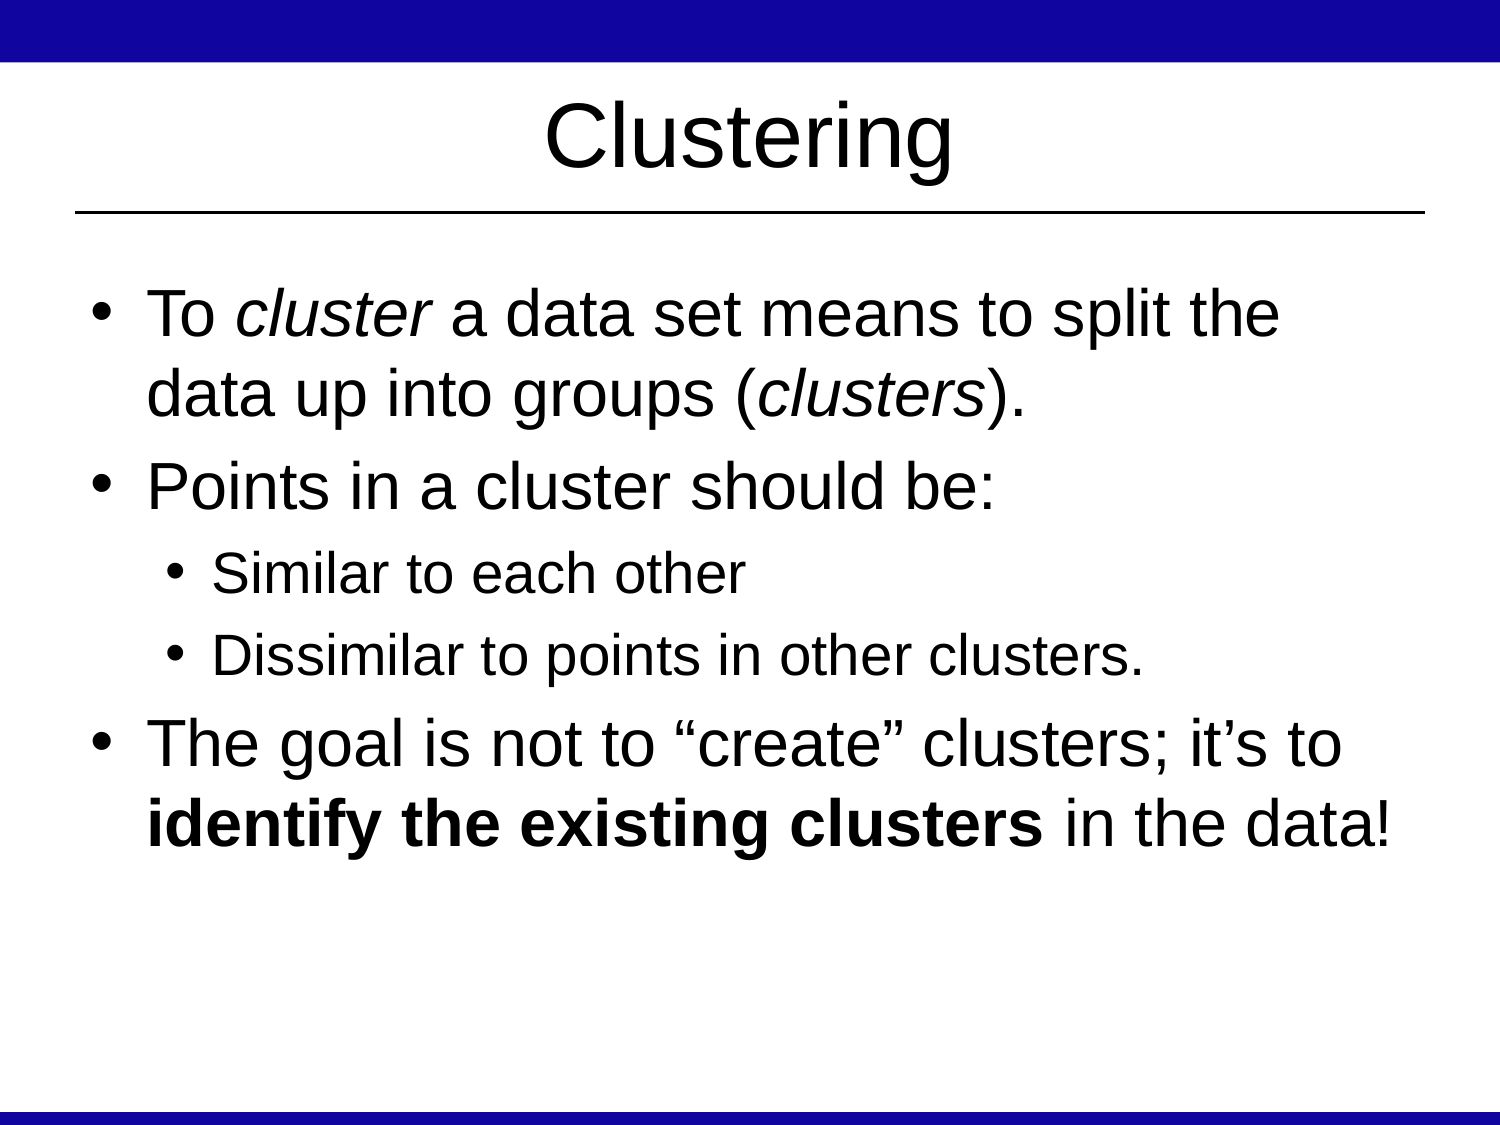

# Clustering
To cluster a data set means to split the data up into groups (clusters).
Points in a cluster should be:
Similar to each other
Dissimilar to points in other clusters.
The goal is not to “create” clusters; it’s to identify the existing clusters in the data!